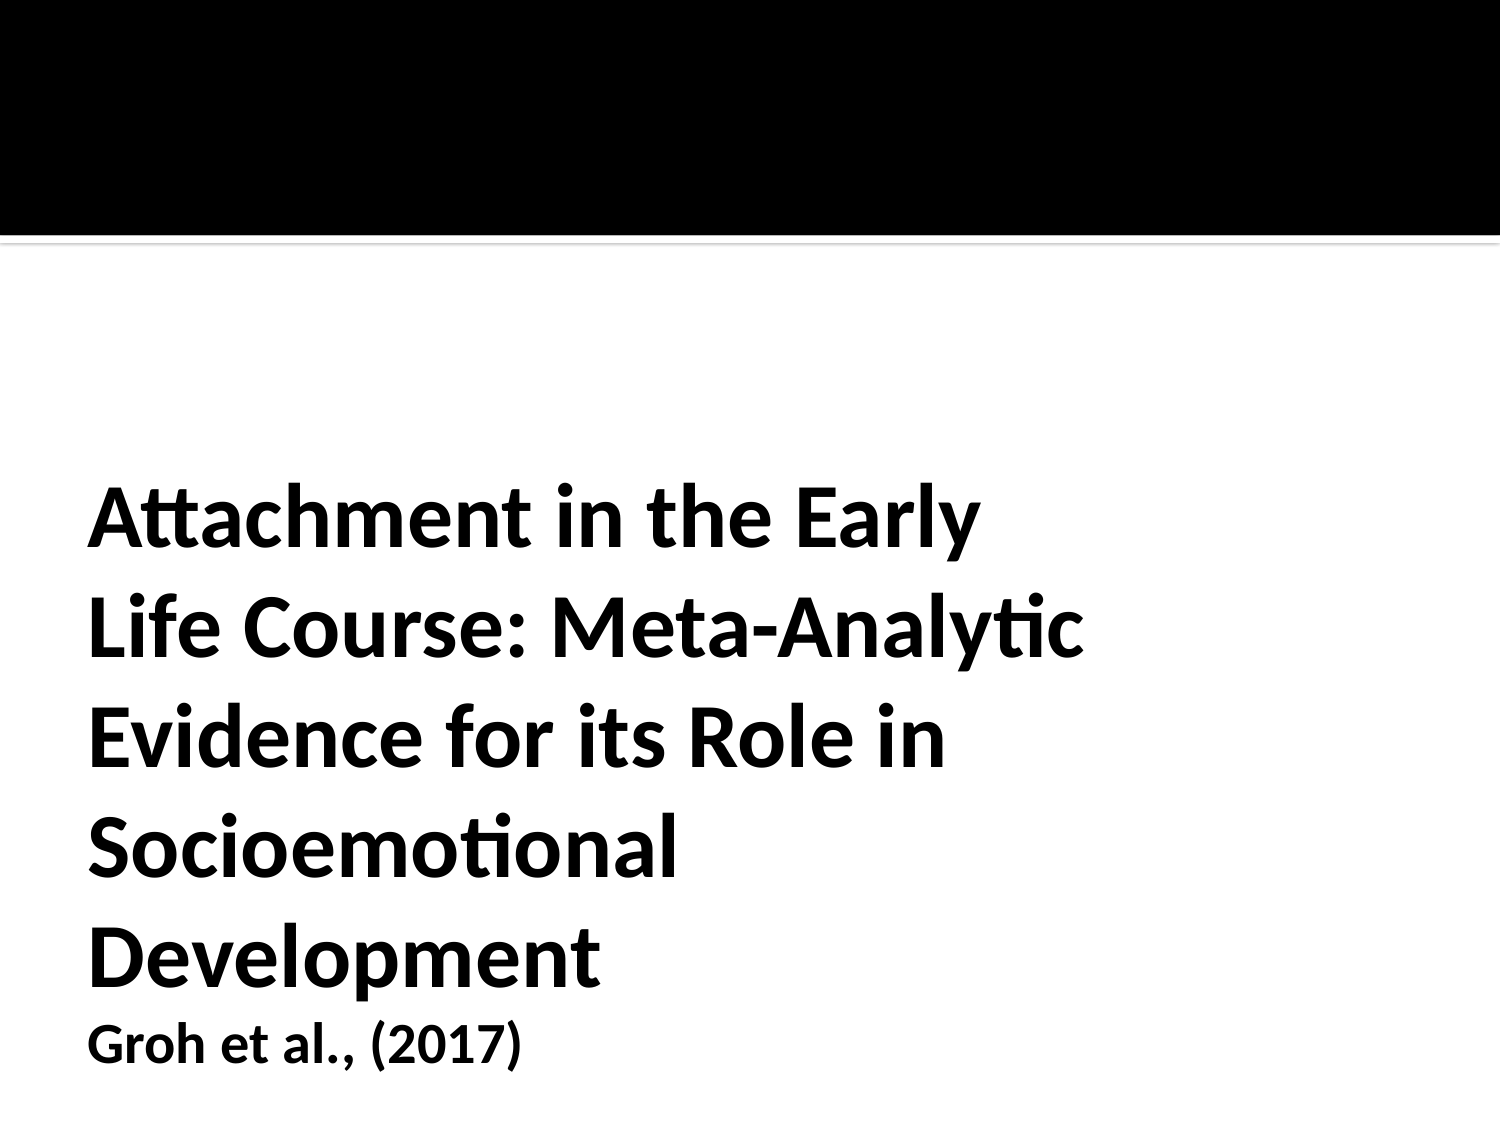

# Attachment in the Early Life Course: Meta-Analytic Evidence for its Role in Socioemotional Development Groh et al., (2017)
Futterer